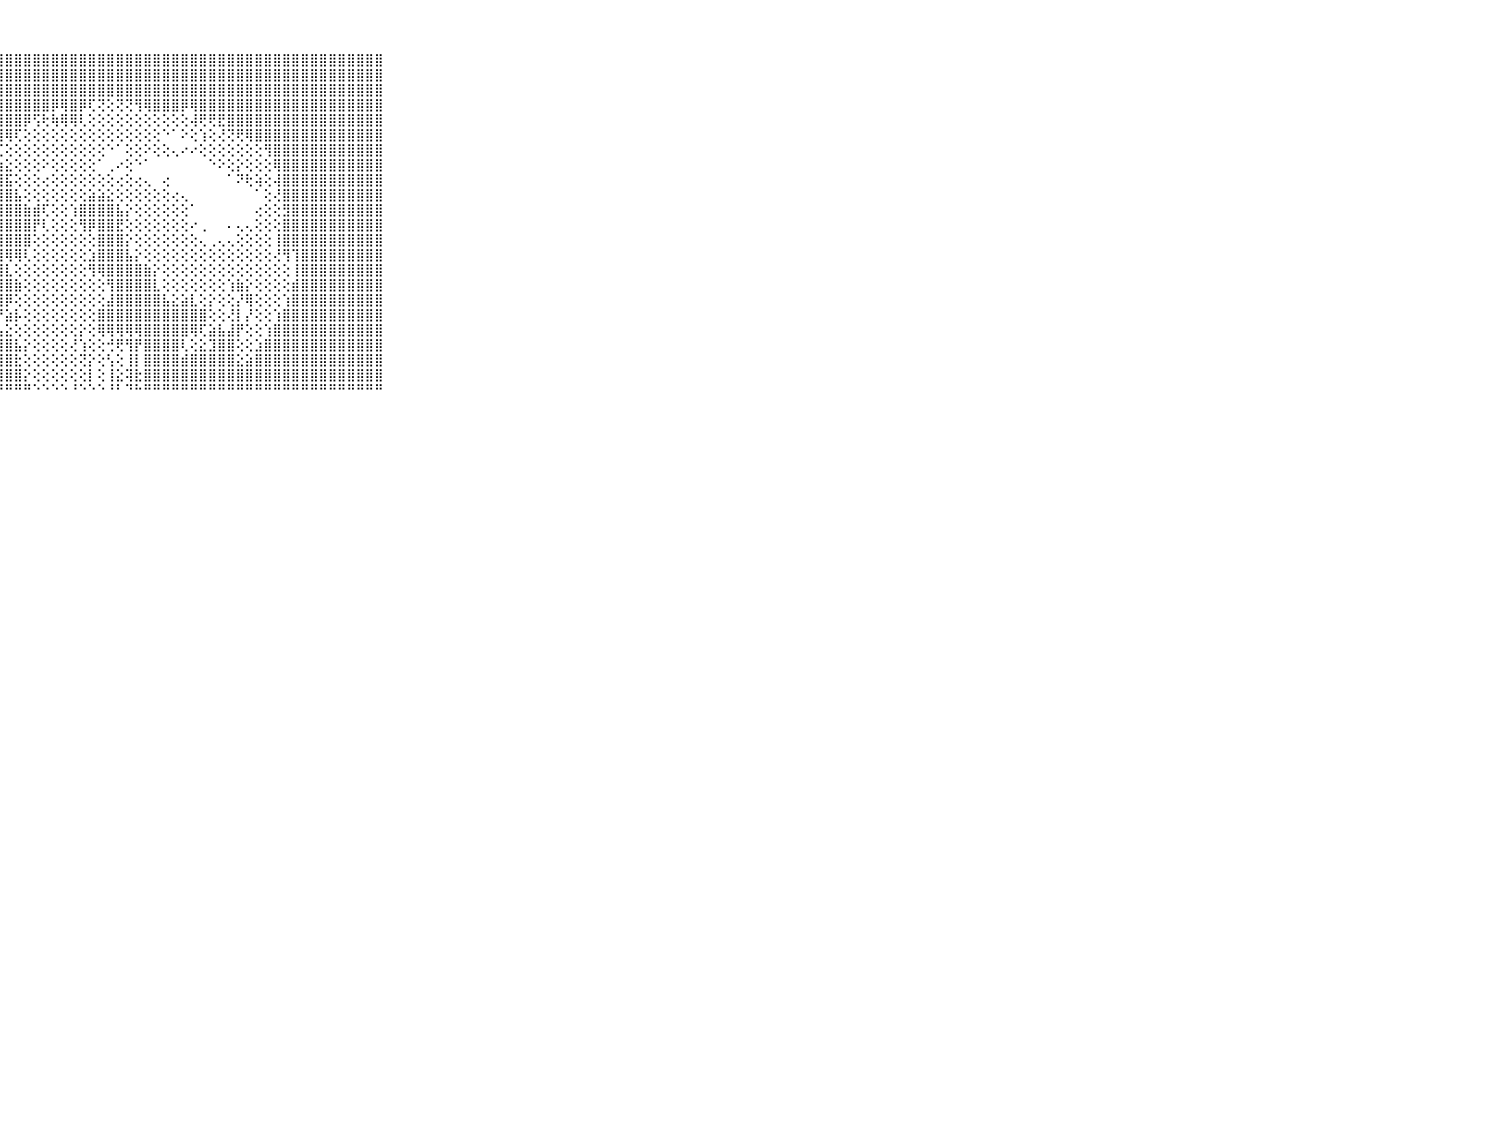

⠀⠀⠀⠀⠀⠀⠀⠀⠀⠀⠀⣿⣿⣿⣿⣿⣿⣿⣿⣿⣿⣿⣿⣿⣿⣿⣿⣿⣿⣿⣿⣿⣿⣿⣿⣿⣿⣿⣿⣿⣿⣿⣿⣿⣿⣿⣿⣿⣿⣿⣿⣿⣿⣿⣿⣿⣿⣿⣿⣿⣿⣿⣿⣿⣿⣿⣿⣿⣿⠀⠀⠀⠀⠀⠀⠀⠀⠀⠀⠀⠀
⠀⠀⠀⠀⠀⠀⠀⠀⠀⠀⠀⣿⣿⣿⣿⣿⣿⣿⣿⣿⣿⣿⣿⣿⣿⣿⣿⣿⣿⣿⣿⣿⣿⣿⣿⣿⣿⣿⣿⣿⣿⣿⣿⣿⣿⣿⣿⣿⣿⣿⣿⣿⣿⣿⣿⣿⣿⣿⣿⣿⣿⣿⣿⣿⣿⣿⣿⣿⣿⠀⠀⠀⠀⠀⠀⠀⠀⠀⠀⠀⠀
⠀⠀⠀⠀⠀⠀⠀⠀⠀⠀⠀⣿⣿⣿⣿⣿⣿⣿⣿⣿⣿⣿⣿⣿⣿⣿⣿⣿⣿⣿⣿⣿⣿⣿⣿⣿⣿⣿⣿⣿⣿⣿⣿⣿⣿⣿⣿⣿⣿⣿⣿⣿⣿⣿⣿⣿⣿⣿⣿⣿⣿⣿⣿⣿⣿⣿⣿⣿⣿⠀⠀⠀⠀⠀⠀⠀⠀⠀⠀⠀⠀
⠀⠀⠀⠀⠀⠀⠀⠀⠀⠀⠀⣿⣿⣿⣿⣿⣿⣿⣿⣿⣿⣿⣿⣿⣿⣿⣿⣿⣿⣿⣿⣿⣿⡿⢿⣿⡿⢏⢝⢕⢝⢝⢻⢿⣿⣿⣿⡿⢿⣿⣿⣿⣿⣿⣿⣿⣿⣿⣿⣿⣿⣿⣿⣿⣿⣿⣿⣿⣿⠀⠀⠀⠀⠀⠀⠀⠀⠀⠀⠀⠀
⠀⠀⠀⠀⠀⠀⠀⠀⠀⠀⠀⣿⣿⣿⣿⣿⣿⣿⣿⣿⣿⣿⣿⣿⣿⣿⣿⣿⣿⣿⡿⢫⢗⢷⢿⢿⢇⢕⢕⢕⢕⢕⢕⢕⢕⢕⢕⢕⢼⢟⢟⣟⣿⣿⣿⣿⣿⣿⣿⣿⣿⣿⣿⣿⣿⣿⣿⣿⣿⠀⠀⠀⠀⠀⠀⠀⠀⠀⠀⠀⠀
⠀⠀⠀⠀⠀⠀⠀⠀⠀⠀⠀⣿⣿⣿⣿⣿⣿⣿⣿⣿⣿⣿⣿⣿⣿⣿⣿⣿⢿⢏⢕⢕⢕⢕⢕⢕⢕⢕⢕⢕⢕⢕⢕⢕⢕⠑⠁⠕⢕⢱⢕⢜⢝⢟⢿⣿⣿⣿⣿⣿⣿⣿⣿⣿⣿⣿⣿⣿⣿⠀⠀⠀⠀⠀⠀⠀⠀⠀⠀⠀⠀
⠀⠀⠀⠀⠀⠀⠀⠀⠀⠀⠀⣿⣿⣿⣿⣿⣿⣿⣿⣿⣿⣿⣿⣿⣿⣿⣿⢏⢕⢕⢕⢕⢕⢕⢕⢕⢕⢕⢕⠑⠁⢕⢕⠕⢕⢕⢄⠔⠔⢕⢕⢕⢕⢕⢕⢕⢻⣿⣿⣿⣿⣿⣿⣿⣿⣿⣿⣿⣿⠀⠀⠀⠀⠀⠀⠀⠀⠀⠀⠀⠀
⠀⠀⠀⠀⠀⠀⠀⠀⠀⠀⠀⣿⣿⣿⣿⣿⣿⣿⣿⣿⣿⣿⣿⣿⣿⣿⣿⣷⣕⢕⢕⢕⠕⢕⢕⢕⢕⢕⠁⢀⠔⢕⠑⠁⠀⠀⠀⠀⠀⠀⠑⠕⢕⡕⢕⢕⢕⢿⣿⣿⣿⣿⣿⣿⣿⣿⣿⣿⣿⠀⠀⠀⠀⠀⠀⠀⠀⠀⠀⠀⠀
⠀⠀⠀⠀⠀⠀⠀⠀⠀⠀⠀⣿⣿⣿⣿⣿⣿⣿⣿⣿⣿⣿⣿⣿⣿⣿⣿⣿⣯⢕⢕⢕⢔⢕⢕⢕⢕⢕⢕⢕⢔⢕⢔⢄⠀⢔⠀⠀⠀⠀⠀⠀⠁⠝⢗⢵⢕⢼⣿⣿⣿⣿⣿⣿⣿⣿⣿⣿⣿⠀⠀⠀⠀⠀⠀⠀⠀⠀⠀⠀⠀
⠀⠀⠀⠀⠀⠀⠀⠀⠀⠀⠀⣿⣿⣿⣿⣿⣿⣿⣿⣿⣿⣿⣿⣿⣿⣿⣿⣿⣿⣧⢕⢕⢕⢕⢕⢕⢕⣵⣵⣕⢕⢕⢕⢕⢕⢕⢔⢄⠀⠀⠀⠀⠀⠀⠀⠁⢕⢜⣿⣿⣿⣿⣿⣿⣿⣿⣿⣿⣿⠀⠀⠀⠀⠀⠀⠀⠀⠀⠀⠀⠀
⠀⠀⠀⠀⠀⠀⠀⠀⠀⠀⠀⣿⣿⣿⣿⣿⣿⣿⣿⣿⣿⣿⣿⣿⣿⣿⣿⣿⣿⣿⣷⣾⢏⢕⢕⢱⣿⣿⣿⣿⣧⡕⢕⢕⢕⢕⢕⢕⠁⠀⠀⠀⠀⠀⠀⢔⢕⢕⣻⣿⣿⣿⣿⣿⣿⣿⣿⣿⣿⠀⠀⠀⠀⠀⠀⠀⠀⠀⠀⠀⠀
⠀⠀⠀⠀⠀⠀⠀⠀⠀⠀⠀⣿⣿⣿⣿⣿⣿⣿⣿⣿⣿⣿⣿⣿⣿⣿⣿⣿⣿⣿⣿⡟⢇⢕⢕⢕⢻⡿⣿⣿⣟⢕⢕⢕⢕⢕⢕⢕⠔⢀⠀⠀⠄⢄⢄⢕⢕⢕⣿⣿⣿⣿⣿⣿⣿⣿⣿⣿⣿⠀⠀⠀⠀⠀⠀⠀⠀⠀⠀⠀⠀
⠀⠀⠀⠀⠀⠀⠀⠀⠀⠀⠀⣿⣿⣿⣿⣿⣿⣿⣿⣿⣿⣿⣿⣿⣿⣿⣿⣿⣿⣿⣿⢕⢕⢕⢕⢕⢕⢕⣿⣿⣿⡕⢕⢕⢕⢕⢕⢕⢕⢄⢀⢄⢄⢕⢕⢕⢕⢸⣿⣿⣿⣿⣿⣿⣿⣿⣿⣿⣿⠀⠀⠀⠀⠀⠀⠀⠀⠀⠀⠀⠀
⠀⠀⠀⠀⠀⠀⠀⠀⠀⠀⠀⣿⣿⣿⣿⣿⣿⣿⣿⣿⣿⣿⣿⣿⣿⣿⣿⣿⢿⢿⢇⢕⢕⢕⢕⢕⢕⣱⣿⣿⣿⣧⡕⢕⢕⢕⢕⢕⢕⢕⢕⢕⢕⢕⢕⢕⢕⢜⢻⢹⣿⣿⣿⣿⣿⣿⣿⣿⣿⠀⠀⠀⠀⠀⠀⠀⠀⠀⠀⠀⠀
⠀⠀⠀⠀⠀⠀⠀⠀⠀⠀⠀⣿⣿⣿⣿⣿⣿⣿⣿⣿⣿⣿⣿⣿⣿⣿⣿⣿⣇⢕⢕⢕⢕⢕⢕⢕⢕⢻⢿⣿⣿⣿⣿⣷⡕⢕⢕⢕⢕⢕⢕⢕⢕⢕⢕⢕⢕⢕⢕⢸⣿⣿⣿⣿⣿⣿⣿⣿⣿⠀⠀⠀⠀⠀⠀⠀⠀⠀⠀⠀⠀
⠀⠀⠀⠀⠀⠀⠀⠀⠀⠀⠀⣿⣿⣿⣿⣿⣿⣿⣿⣿⣿⣿⣿⣿⣿⣿⣿⣿⣿⣷⢕⢕⢕⢕⢕⢕⢕⢕⢕⢻⣿⣿⣿⣿⣇⢕⢕⢕⢕⢕⢕⢕⢱⣷⡕⢕⢕⢕⢕⣾⣿⣿⣿⣿⣿⣿⣿⣿⣿⠀⠀⠀⠀⠀⠀⠀⠀⠀⠀⠀⠀
⠀⠀⠀⠀⠀⠀⠀⠀⠀⠀⠀⣿⣿⣿⣿⣿⣿⣿⣿⣿⣿⣿⣿⣿⣿⣿⣿⣿⡿⢕⢕⢕⢕⢕⢕⢕⢕⢕⢕⣼⣿⣿⣿⣿⣿⣧⣕⣵⣇⢕⡕⢕⢕⡜⢿⢕⢕⢕⢱⣿⣿⣿⣿⣿⣿⣿⣿⣿⣿⠀⠀⠀⠀⠀⠀⠀⠀⠀⠀⠀⠀
⠀⠀⠀⠀⠀⠀⠀⠀⠀⠀⠀⣿⣿⣿⣿⣿⣿⣿⣿⣿⣿⣿⣿⣿⣿⣿⣿⡟⣵⡧⢕⢕⢕⢕⢕⢕⢕⢕⣿⣿⣿⣿⣿⣿⣿⣿⣿⣿⣿⣿⢕⢕⢜⡇⡜⢕⢕⢱⣿⣿⣿⣿⣿⣿⣿⣿⣿⣿⣿⠀⠀⠀⠀⠀⠀⠀⠀⠀⠀⠀⠀
⠀⠀⠀⠀⠀⠀⠀⠀⠀⠀⠀⣿⣿⣿⣿⣿⣿⣿⣿⣿⣿⣿⣿⣿⣿⣿⣿⣧⣕⢕⢕⢕⢕⢕⢕⢕⡕⢕⢿⢿⢿⢿⢿⣿⣿⣿⣿⣿⢿⢏⣵⣧⣼⡟⢕⢕⢱⣿⣿⣿⣿⣿⣿⣿⣿⣿⣿⣿⣿⠀⠀⠀⠀⠀⠀⠀⠀⠀⠀⠀⠀
⠀⠀⠀⠀⠀⠀⠀⠀⠀⠀⠀⣿⣿⣿⣿⣿⣿⣿⣿⣿⣿⣿⣿⣿⣿⣿⣿⣿⣿⣧⡕⢕⢕⢕⢕⢜⢱⢕⢕⢚⢟⢻⡟⣿⣿⣿⣿⢇⢕⣕⣹⣿⣿⢕⢕⣱⣿⣿⣿⣿⣿⣿⣿⣿⣿⣿⣿⣿⣿⠀⠀⠀⠀⠀⠀⠀⠀⠀⠀⠀⠀
⠀⠀⠀⠀⠀⠀⠀⠀⠀⠀⠀⣿⣿⣿⣿⣿⣿⣿⣿⣿⣿⣿⣿⣿⣿⣿⣿⣿⣿⣗⢕⢕⢕⢕⢕⢕⢝⡕⢕⢣⢕⢸⡇⣿⣿⣿⣿⣾⣿⣿⣿⣿⣿⣕⣵⣿⣿⣿⣿⣿⣿⣿⣿⣿⣿⣿⣿⣿⣿⠀⠀⠀⠀⠀⠀⠀⠀⠀⠀⠀⠀
⠀⠀⠀⠀⠀⠀⠀⠀⠀⠀⠀⣿⣿⣿⣿⣿⣿⣿⣿⣿⣿⣿⣿⣿⣿⣿⣿⣿⣿⣿⡕⢕⢕⢕⢕⢕⢕⡇⢕⢸⣕⢽⣗⣿⣿⣿⣿⣿⣿⣿⣿⣿⣿⣿⣿⣿⣿⣿⣿⣿⣿⣿⣿⣿⣿⣿⣿⣿⣿⠀⠀⠀⠀⠀⠀⠀⠀⠀⠀⠀⠀
⠀⠀⠀⠀⠀⠀⠀⠀⠀⠀⠀⠛⠛⠛⠛⠛⠛⠛⠛⠛⠛⠛⠛⠛⠛⠛⠛⠛⠛⠛⠛⠑⠑⠑⠑⠘⠑⠑⠑⠘⠃⠙⠓⠛⠛⠛⠛⠛⠛⠛⠛⠛⠛⠛⠛⠛⠛⠛⠛⠛⠛⠛⠛⠛⠛⠛⠛⠛⠛⠀⠀⠀⠀⠀⠀⠀⠀⠀⠀⠀⠀